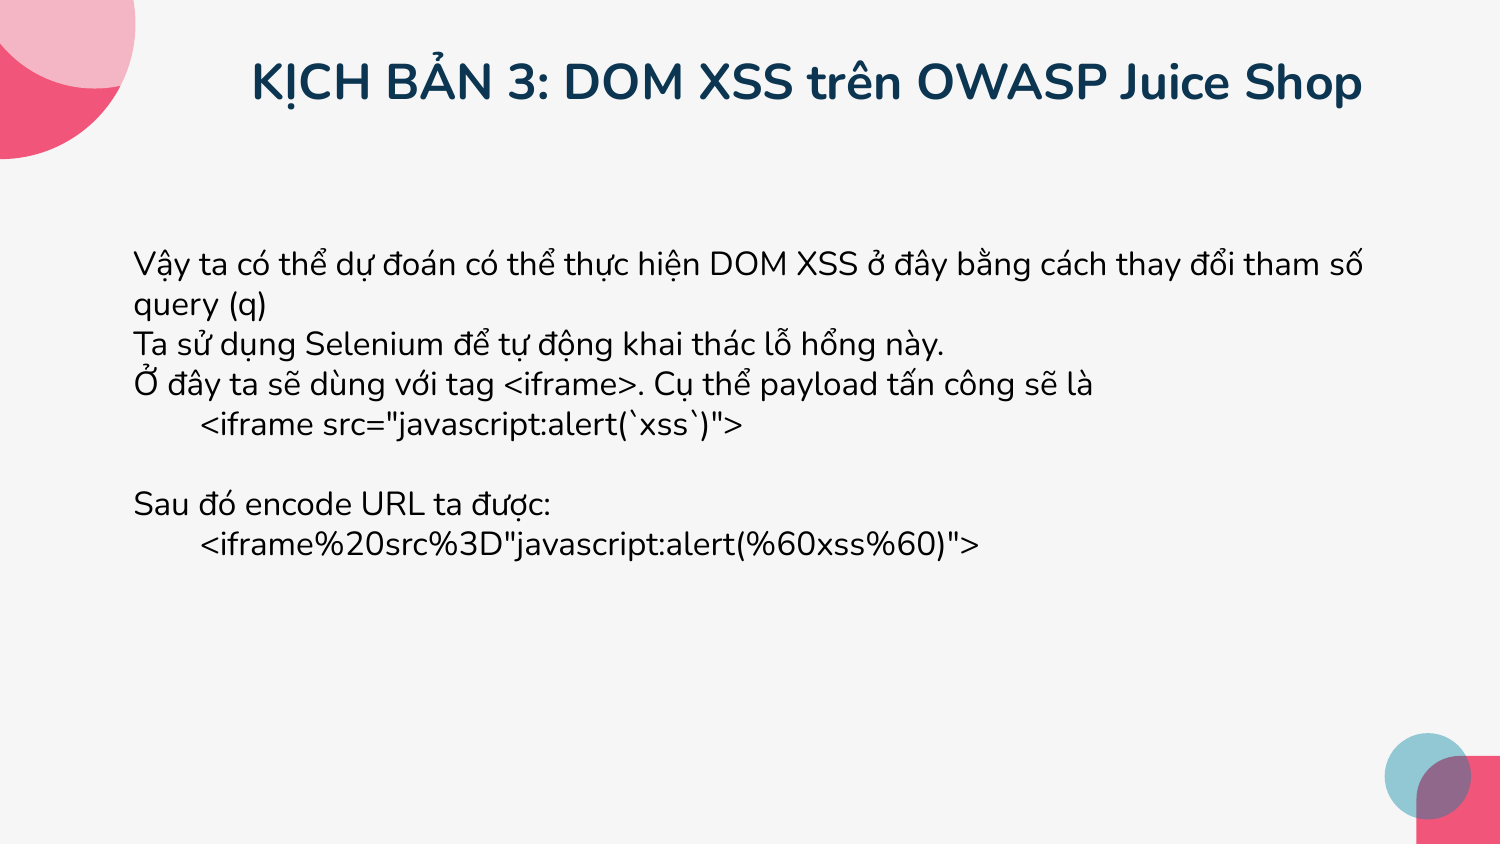

# KỊCH BẢN 3: DOM XSS trên OWASP Juice Shop

Vậy ta có thể dự đoán có thể thực hiện DOM XSS ở đây bằng cách thay đổi tham số query (q)
Ta sử dụng Selenium để tự động khai thác lỗ hổng này.
Ở đây ta sẽ dùng với tag <iframe>. Cụ thể payload tấn công sẽ là
  <iframe src="javascript:alert(`xss`)">

Sau đó encode URL ta được:
  <iframe%20src%3D"javascript:alert(%60xss%60)">